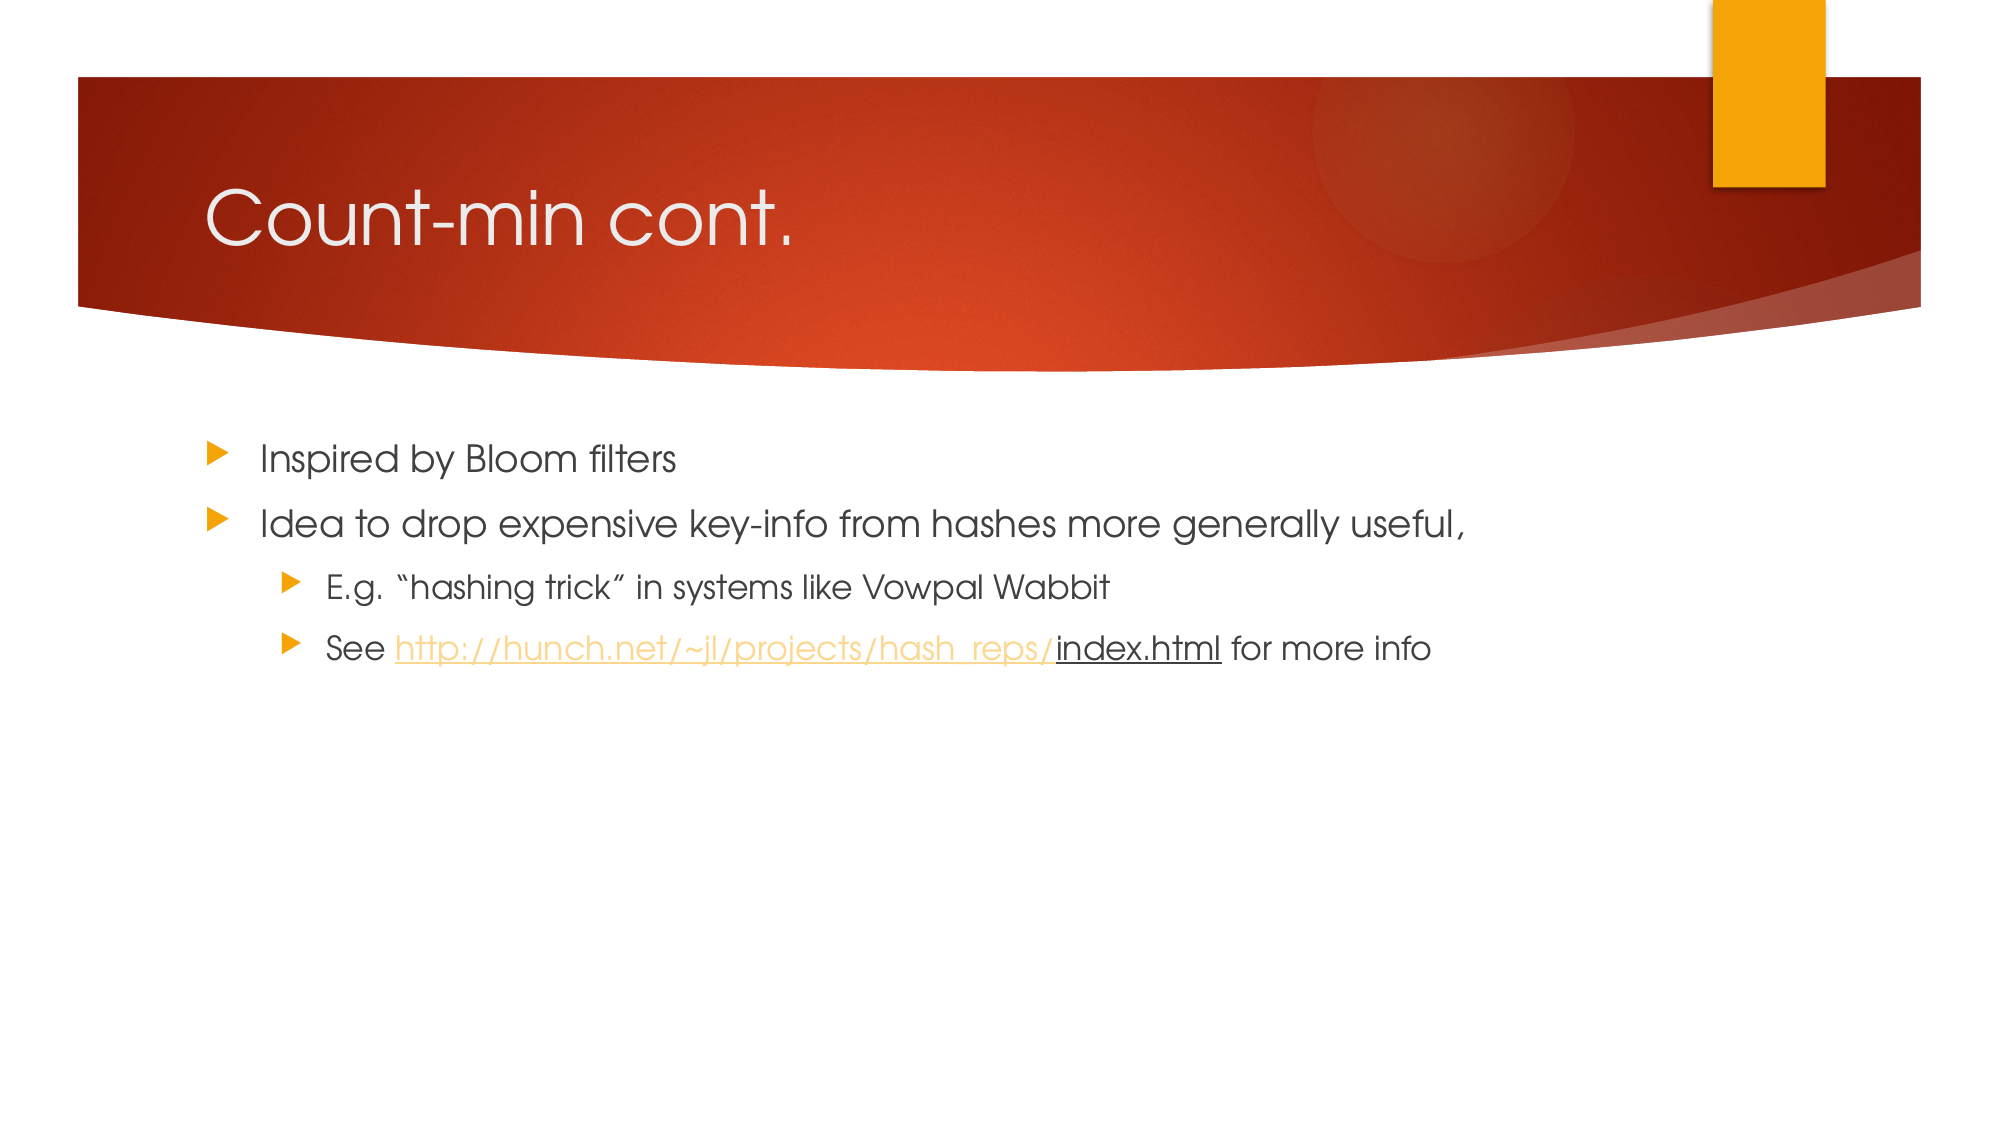

# Count-min cont.
Inspired by Bloom filters
Idea to drop expensive key-info from hashes more generally useful,
E.g. “hashing trick” in systems like Vowpal Wabbit
See http://hunch.net/~jl/projects/hash_reps/index.html for more info